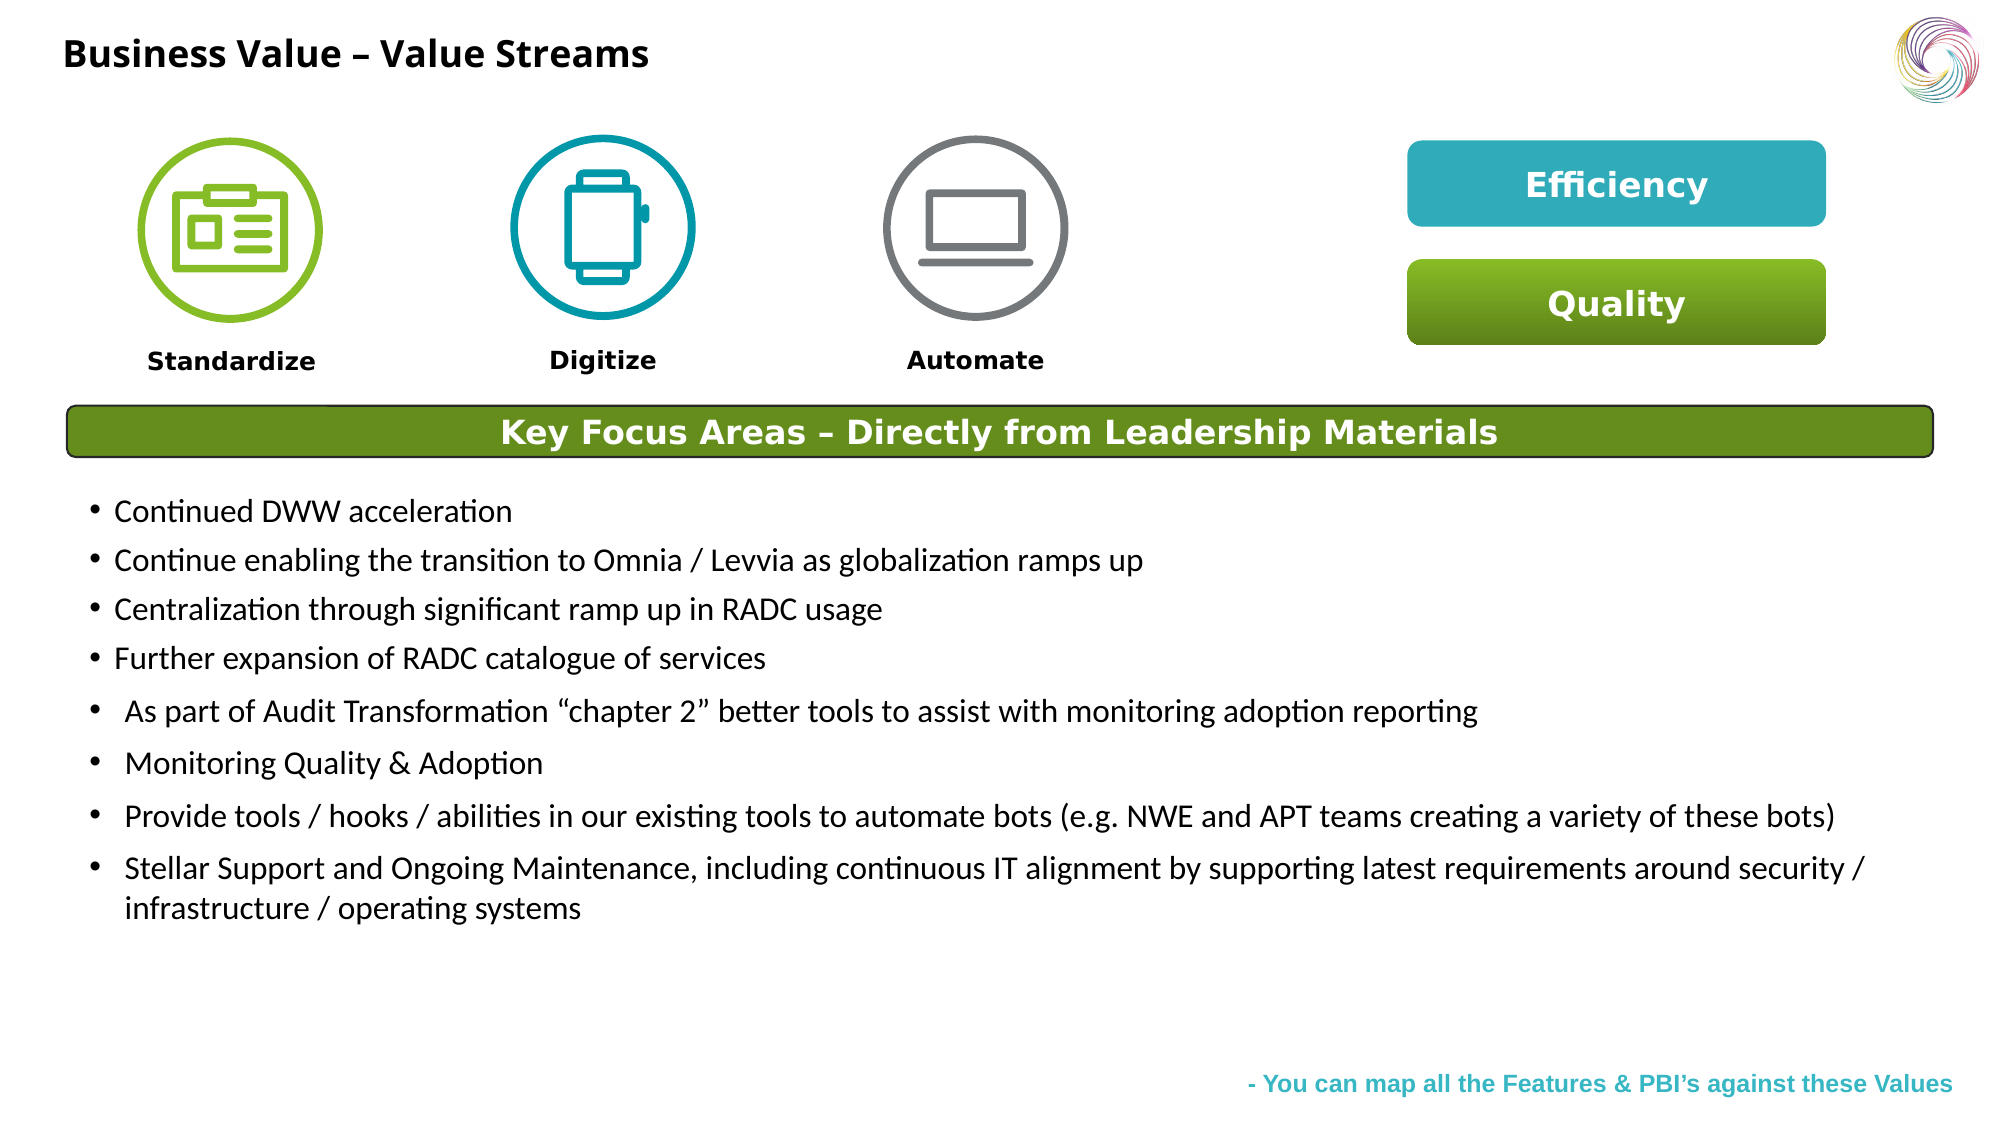

Business Value – Value Streams

Efficiency
Quality
Digitize
Automate
Standardize
Key Focus Areas – Directly from Leadership Materials
Continued DWW acceleration
Continue enabling the transition to Omnia / Levvia as globalization ramps up
Centralization through significant ramp up in RADC usage
Further expansion of RADC catalogue of services
As part of Audit Transformation “chapter 2” better tools to assist with monitoring adoption reporting
Monitoring Quality & Adoption
Provide tools / hooks / abilities in our existing tools to automate bots (e.g. NWE and APT teams creating a variety of these bots)
Stellar Support and Ongoing Maintenance, including continuous IT alignment by supporting latest requirements around security / infrastructure / operating systems
- You can map all the Features & PBI’s against these Values